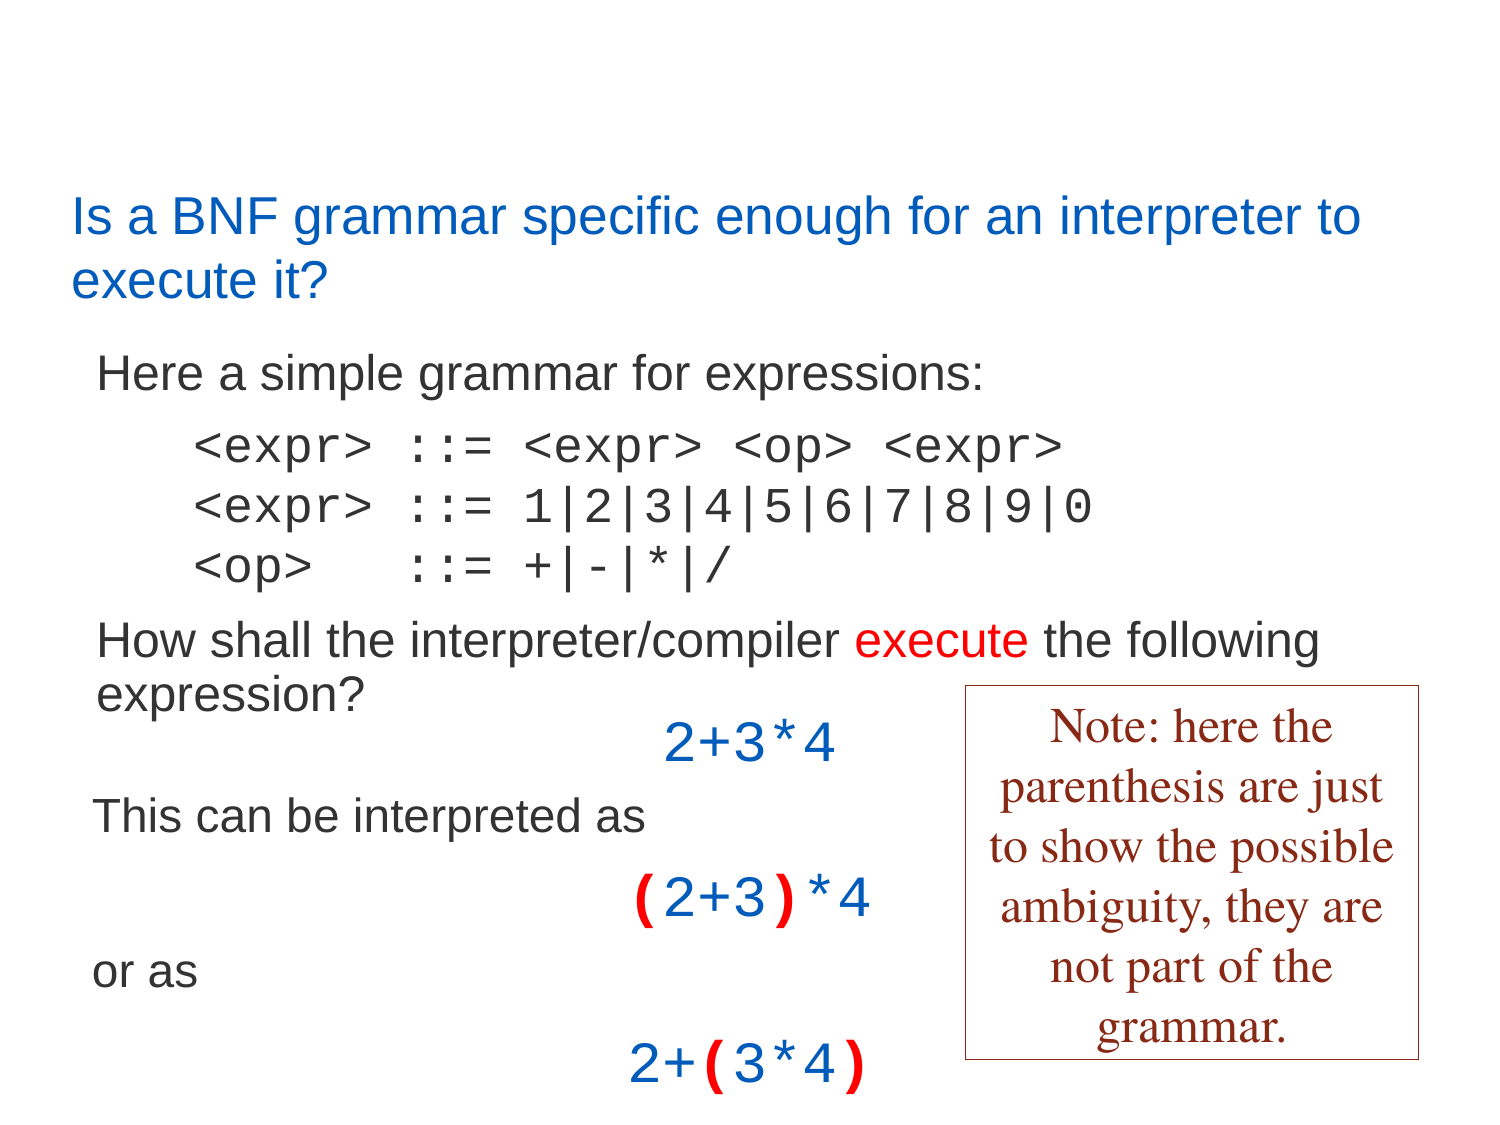

# Is a BNF grammar specific enough for an interpreter to execute it?
Here a simple grammar for expressions:
<expr> ::= <expr> <op> <expr>
<expr> ::= 1|2|3|4|5|6|7|8|9|0
<op>   ::= +|-|*|/

How shall the interpreter/compiler execute the following expression?
Note: here the parenthesis are just to show the possible ambiguity, they are not part of the grammar.
2+3*4
This can be interpreted as
(2+3)*4
or as
2+(3*4)